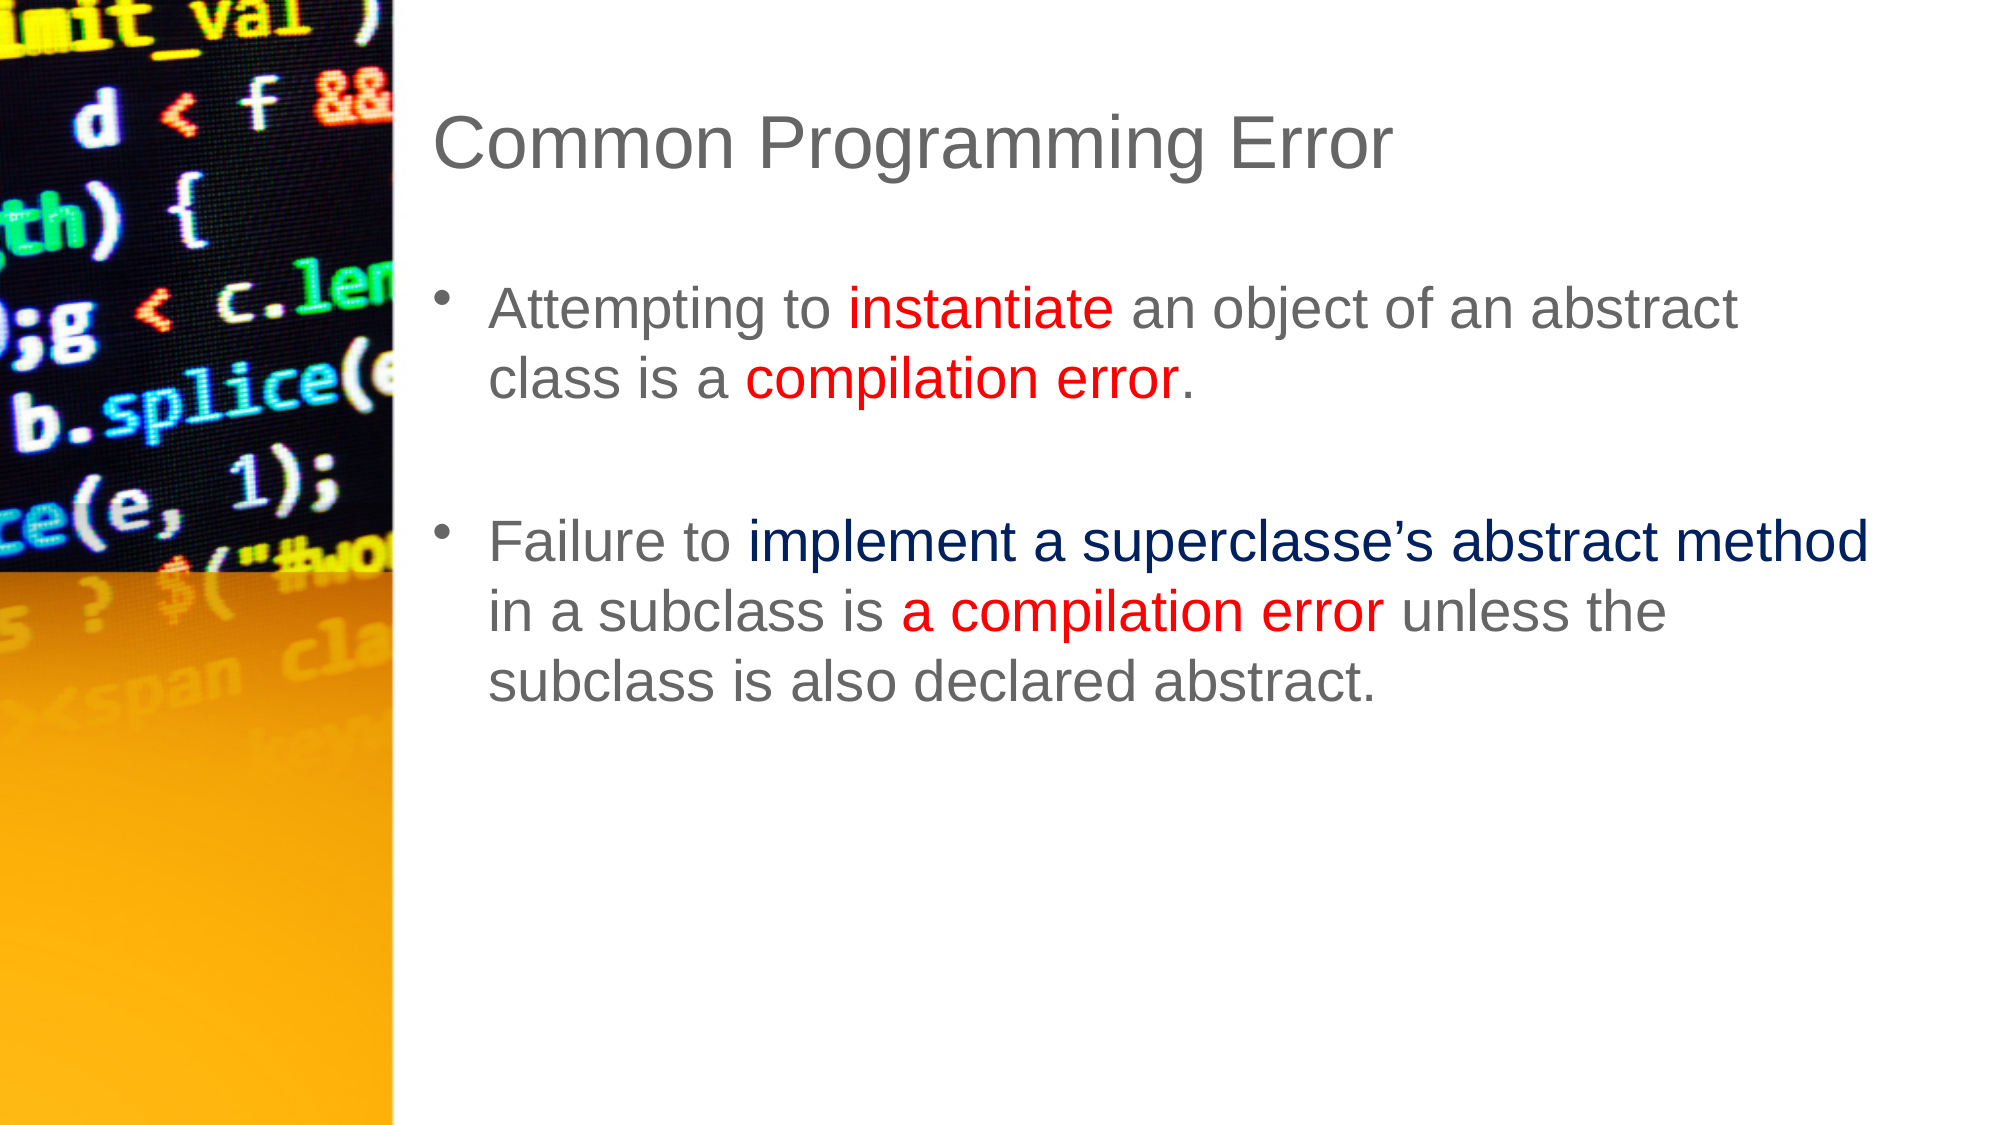

# Common Programming Error
Attempting to instantiate an object of an abstract class is a compilation error.

Failure to implement a superclasse’s abstract method in a subclass is a compilation error unless the subclass is also declared abstract.